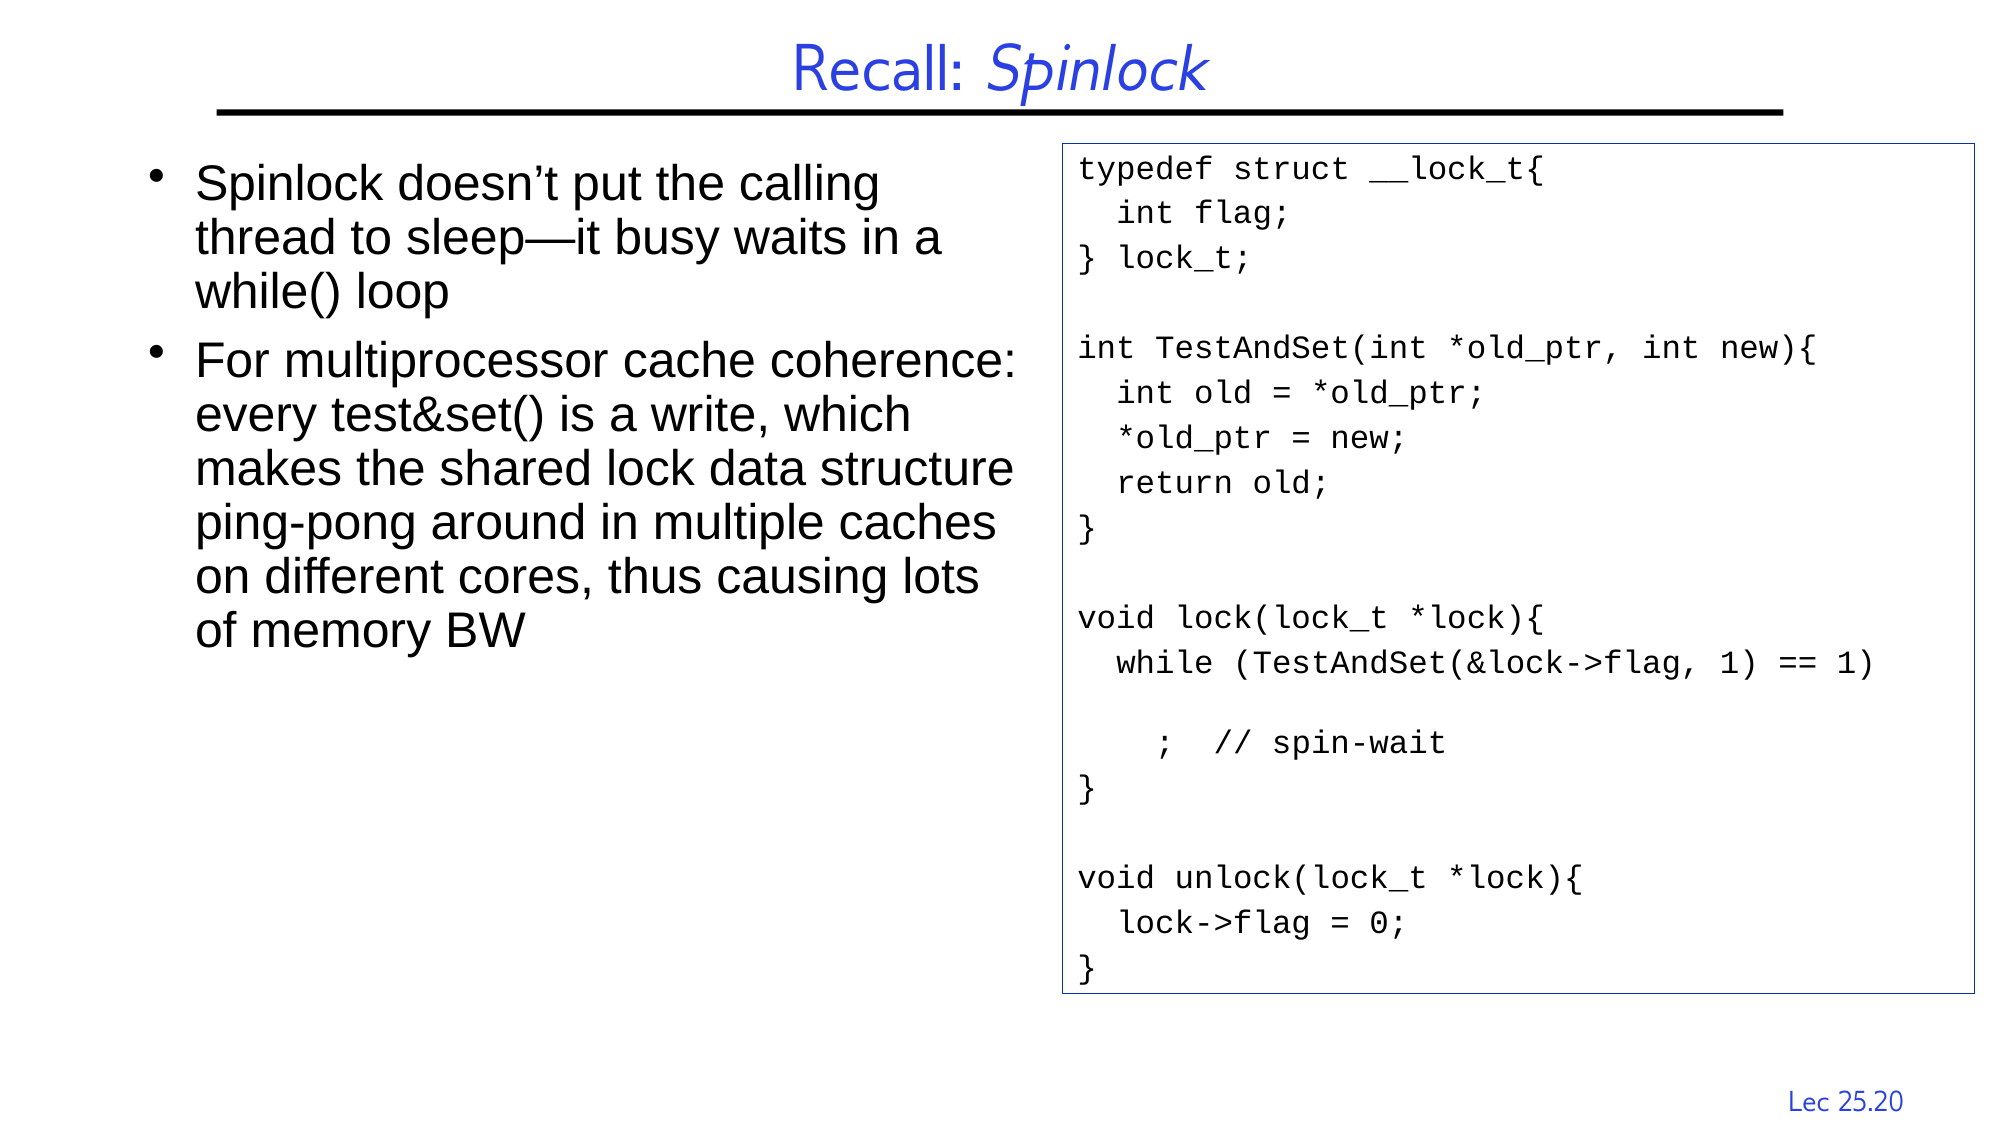

# Recall: Spinlock
typedef struct __lock_t{
  int flag;
} lock_t;

int TestAndSet(int *old_ptr, int new){
  int old = *old_ptr;
  *old_ptr = new;
  return old;
}

void lock(lock_t *lock){
  while (TestAndSet(&lock->flag, 1) == 1)
    ;  // spin-wait
}

void unlock(lock_t *lock){
  lock->flag = 0;
}
Spinlock doesn’t put the calling thread to sleep—it busy waits in a while() loop
For multiprocessor cache coherence: every test&set() is a write, which makes the shared lock data structure ping-pong around in multiple caches on different cores, thus causing lots of memory BW